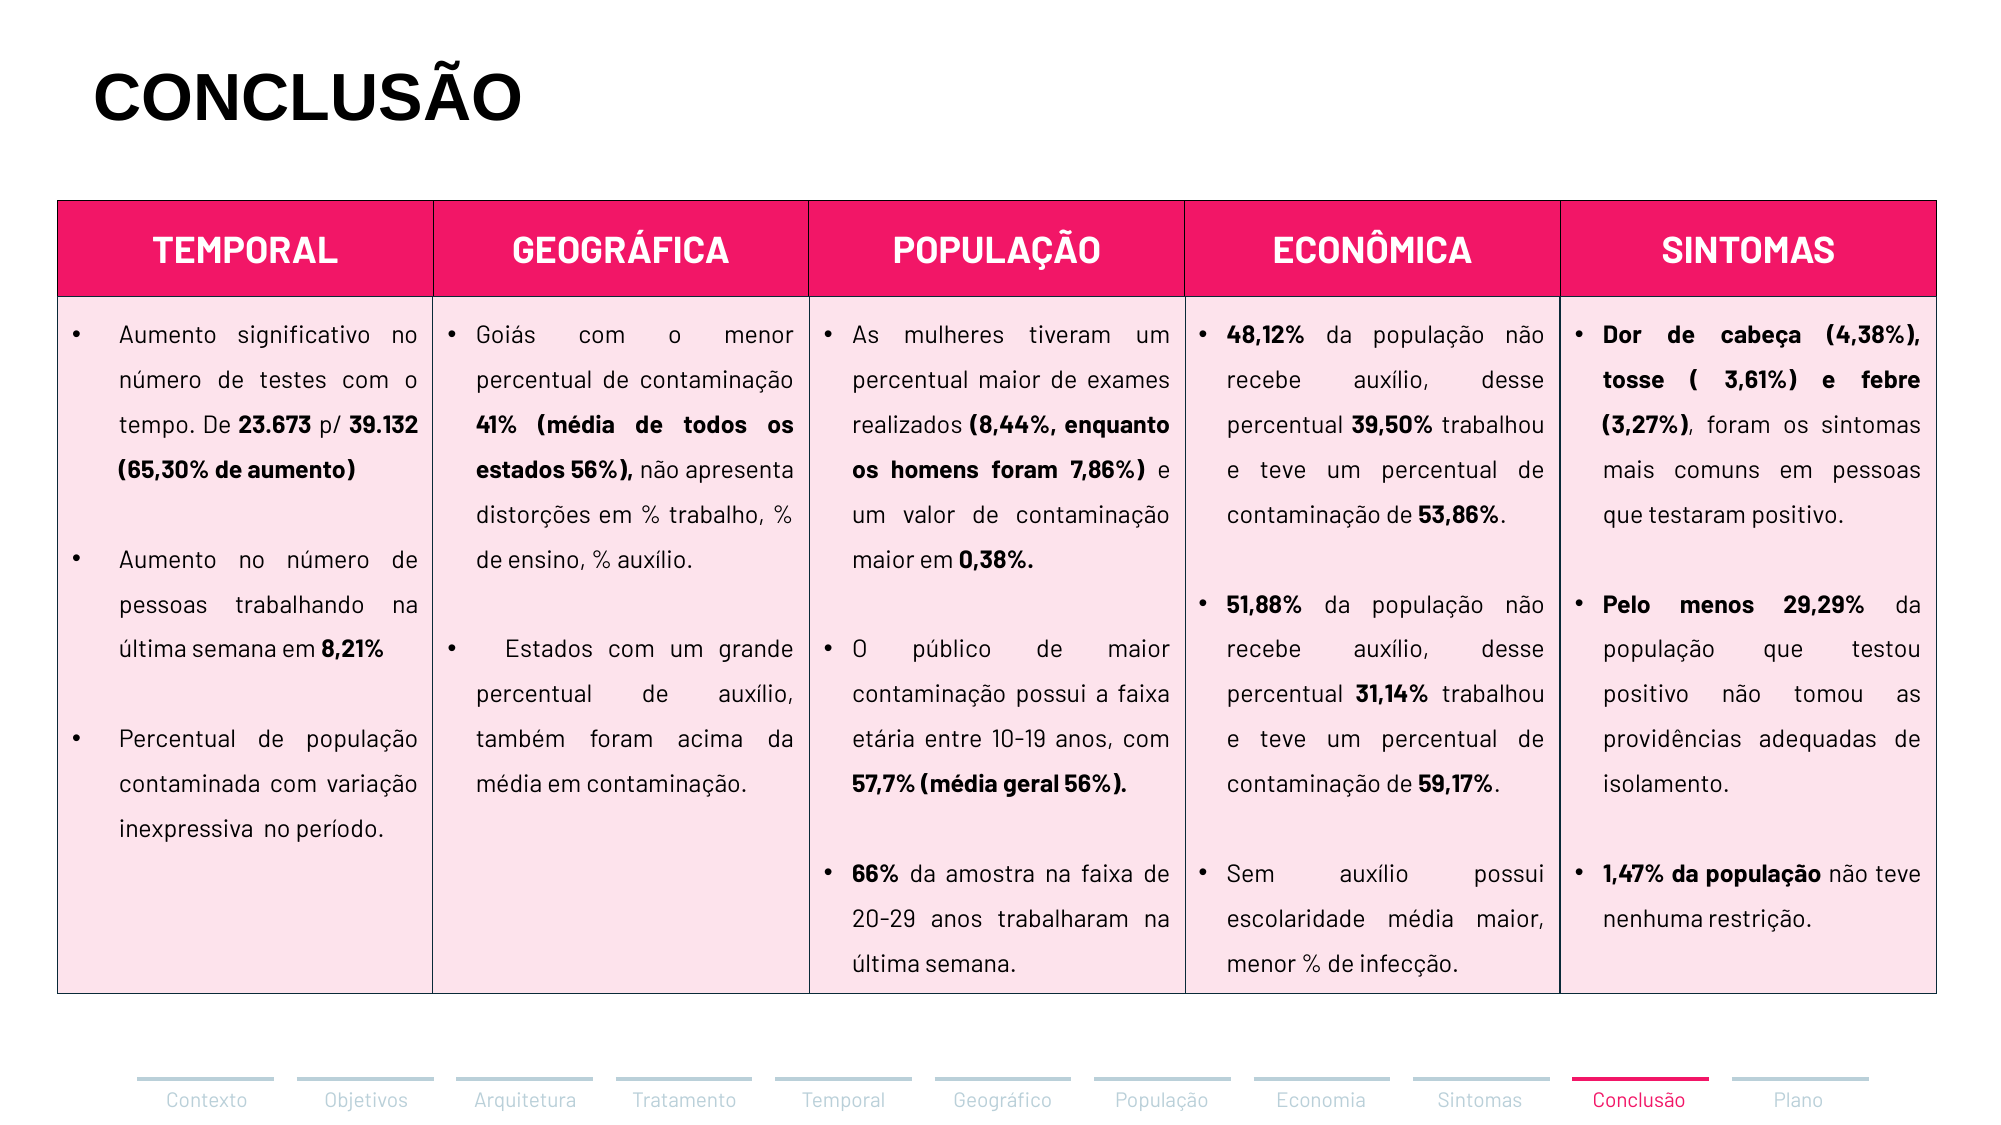

CONCLUSÃO
TEMPORAL
GEOGRÁFICA
POPULAÇÃO
ECONÔMICA
SINTOMAS
Aumento significativo no número de testes com o tempo. De 23.673 p/ 39.132 (65,30% de aumento)

Aumento no número de pessoas trabalhando na última semana em 8,21%

Percentual de população contaminada com variação inexpressiva  no período.

Goiás com o menor percentual de contaminação 41% (média de todos os estados 56%), não apresenta distorções em % trabalho, % de ensino, % auxílio.

  Estados com um grande percentual de auxílio, também foram acima da média em contaminação.
As mulheres tiveram um percentual maior de exames realizados (8,44%, enquanto os homens foram 7,86%) e um valor de contaminação maior em 0,38%.

O público de maior contaminação possui a faixa etária entre 10-19 anos, com 57,7% (média geral 56%).

66% da amostra na faixa de 20-29 anos trabalharam na última semana.

48,12% da população não recebe auxílio, desse percentual 39,50% trabalhou e teve um percentual de contaminação de 53,86%.

51,88% da população não recebe auxílio, desse percentual 31,14% trabalhou e teve um percentual de contaminação de 59,17%.

Sem auxílio possui escolaridade média maior, menor % de infecção.
Dor de cabeça (4,38%), tosse ( 3,61%) e febre (3,27%), foram os sintomas mais comuns em pessoas que testaram positivo.

Pelo menos 29,29% da população que testou positivo não tomou as providências adequadas de isolamento.

1,47% da população não teve nenhuma restrição.
Contexto
Objetivos
Arquitetura
Tratamento
Temporal
Geográfico
População
Economia
Sintomas
Conclusão
Plano